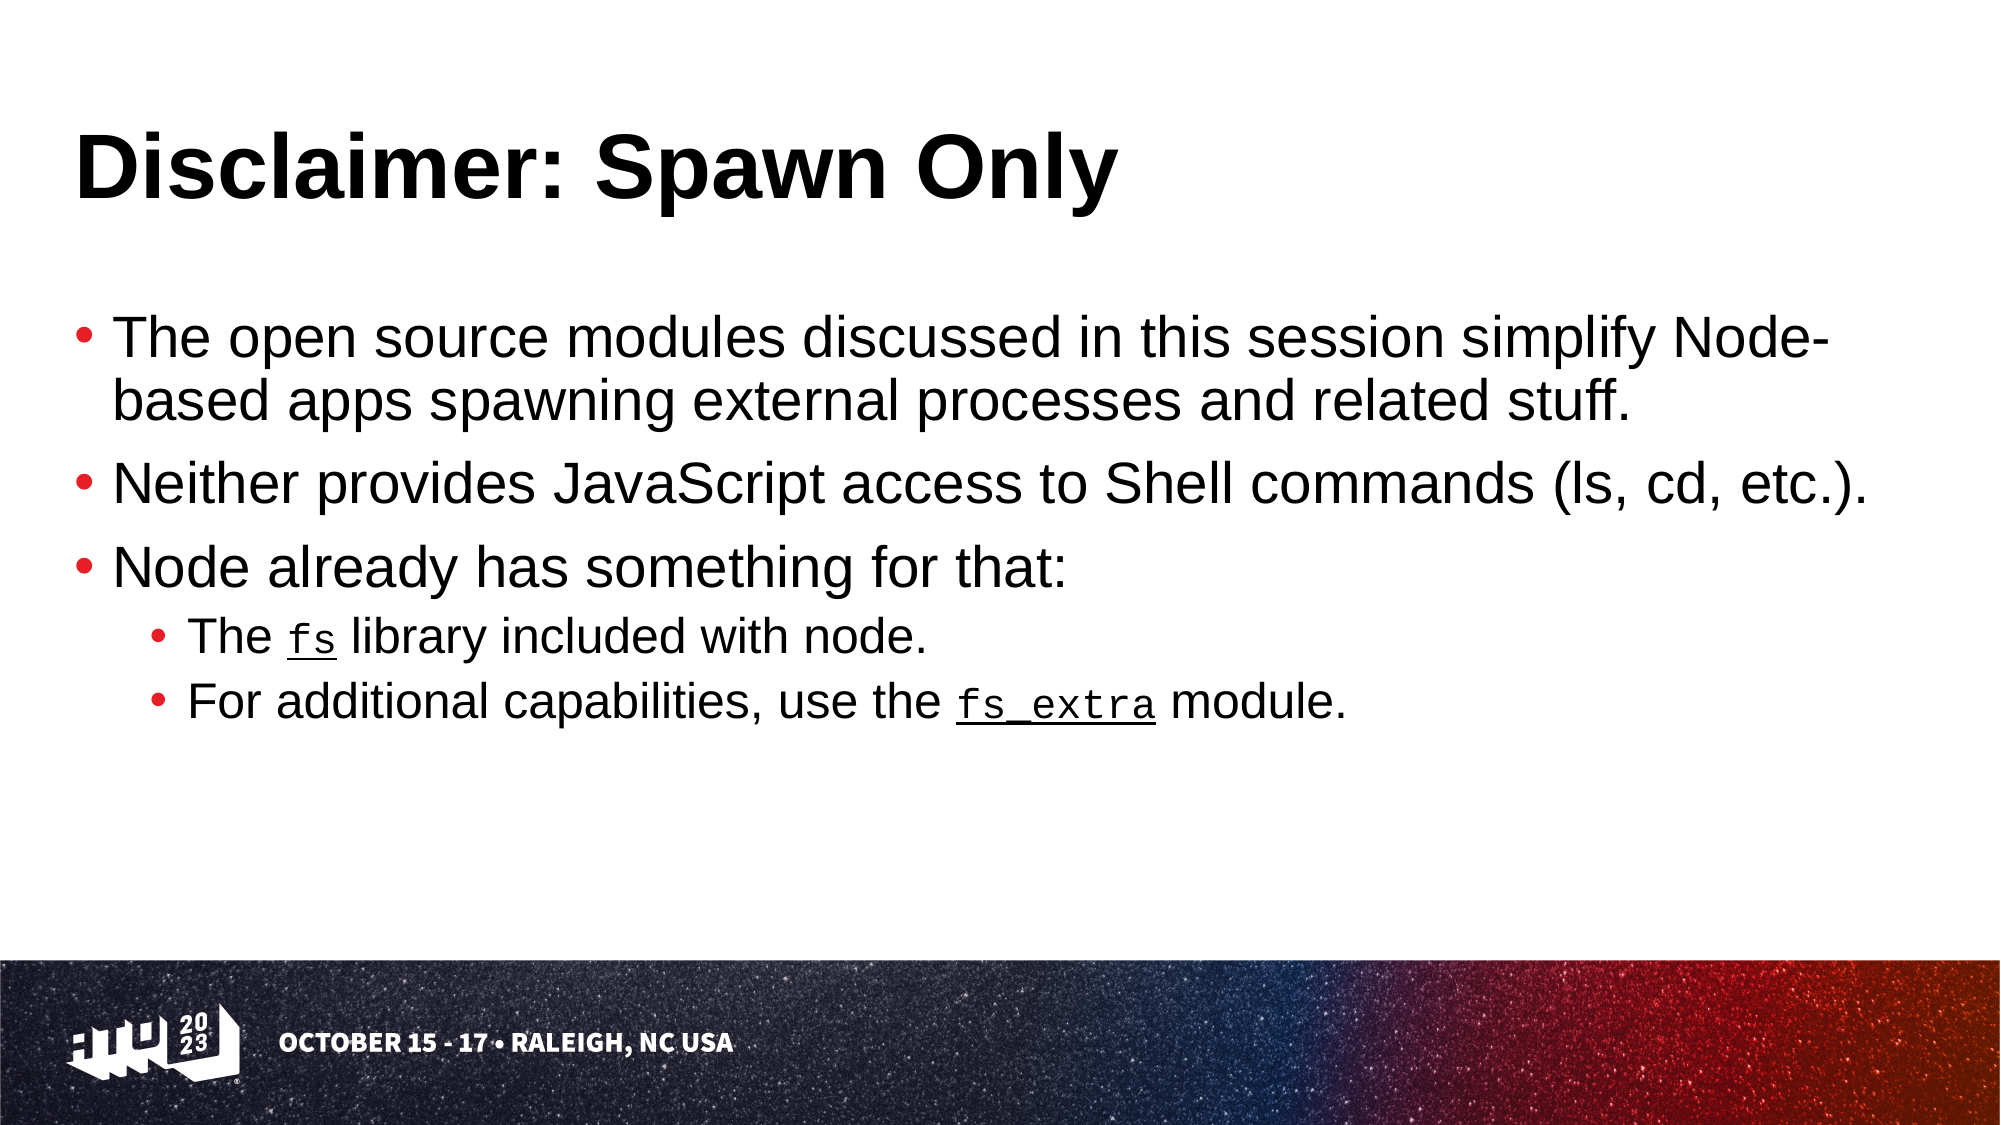

# Disclaimer: Spawn Only
The open source modules discussed in this session simplify Node-based apps spawning external processes and related stuff.
Neither provides JavaScript access to Shell commands (ls, cd, etc.).
Node already has something for that:
The fs library included with node.
For additional capabilities, use the fs_extra module.